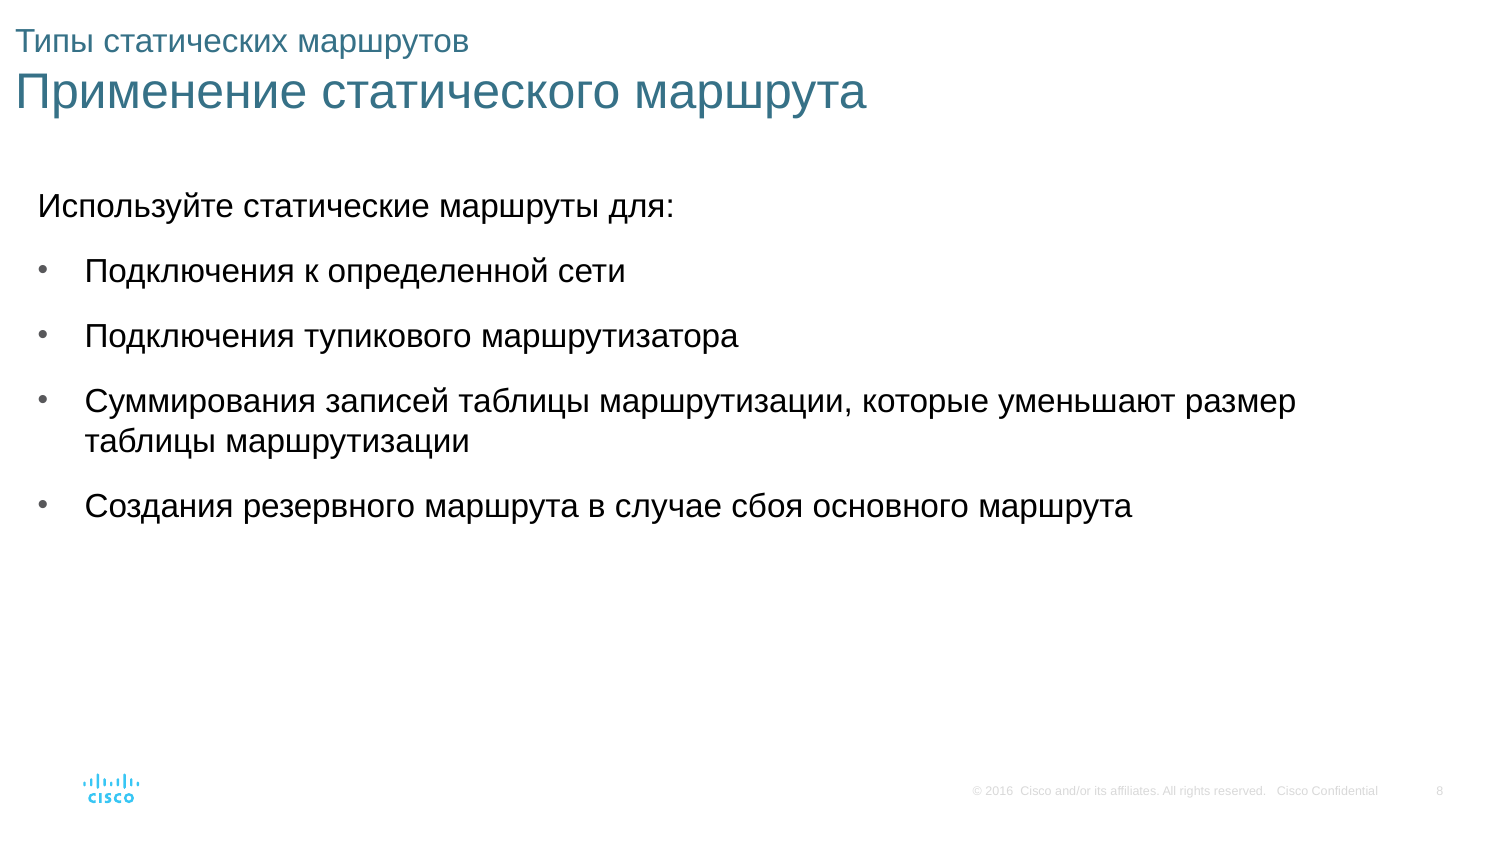

# Типы статических маршрутов Применение статического маршрута
Используйте статические маршруты для:
Подключения к определенной сети
Подключения тупикового маршрутизатора
Суммирования записей таблицы маршрутизации, которые уменьшают размер  таблицы маршрутизации
Создания резервного маршрута в случае сбоя основного маршрута